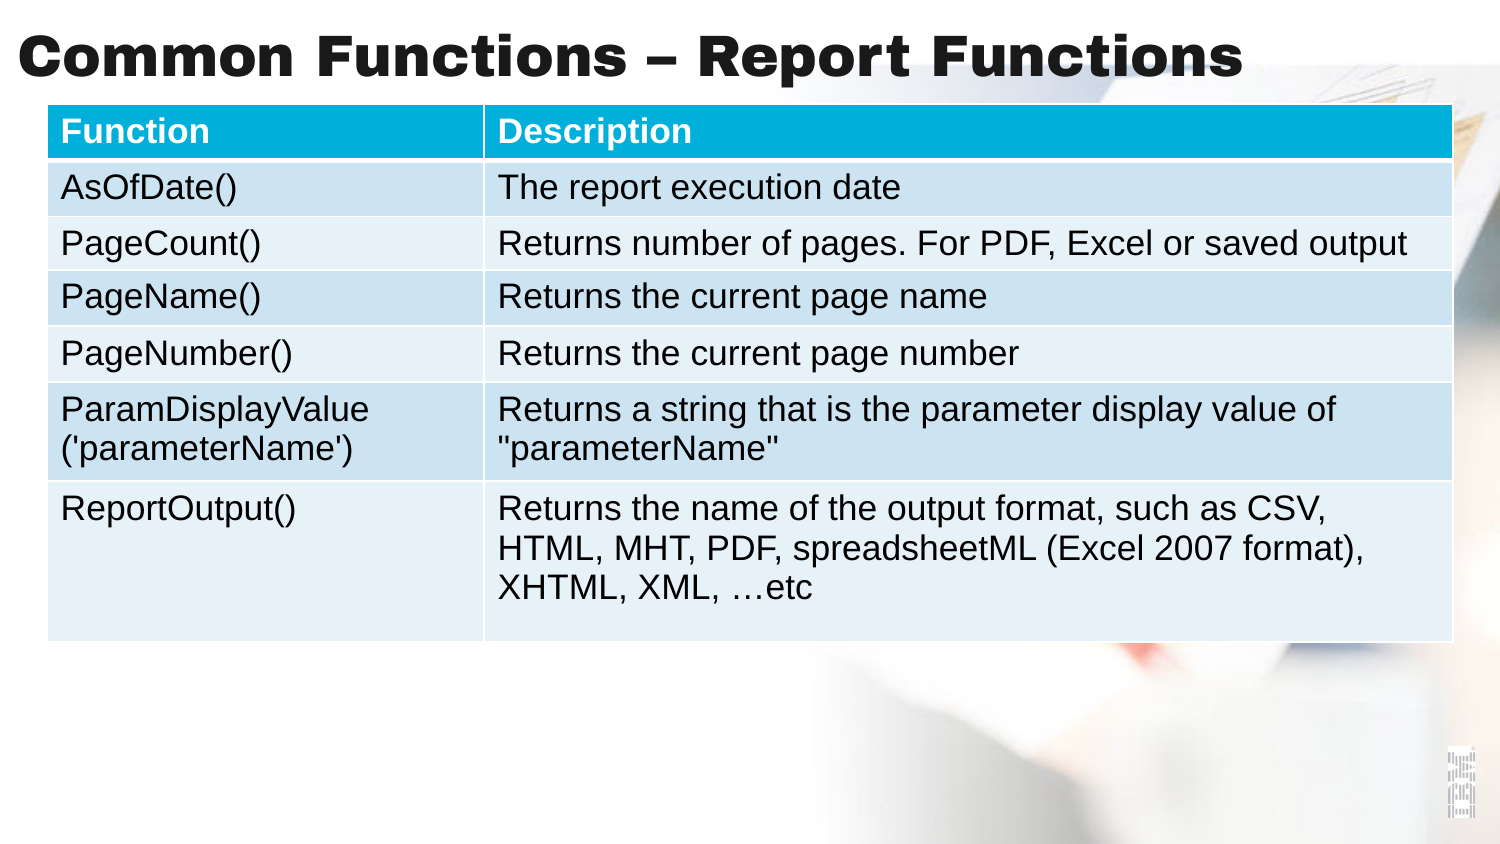

# Common Functions – Report Functions
| Function | Description |
| --- | --- |
| AsOfDate() | The report execution date |
| PageCount() | Returns number of pages. For PDF, Excel or saved output |
| PageName() | Returns the current page name |
| PageNumber() | Returns the current page number |
| ParamDisplayValue ('parameterName') | Returns a string that is the parameter display value of "parameterName" |
| ReportOutput() | Returns the name of the output format, such as CSV, HTML, MHT, PDF, spreadsheetML (Excel 2007 format), XHTML, XML, …etc |